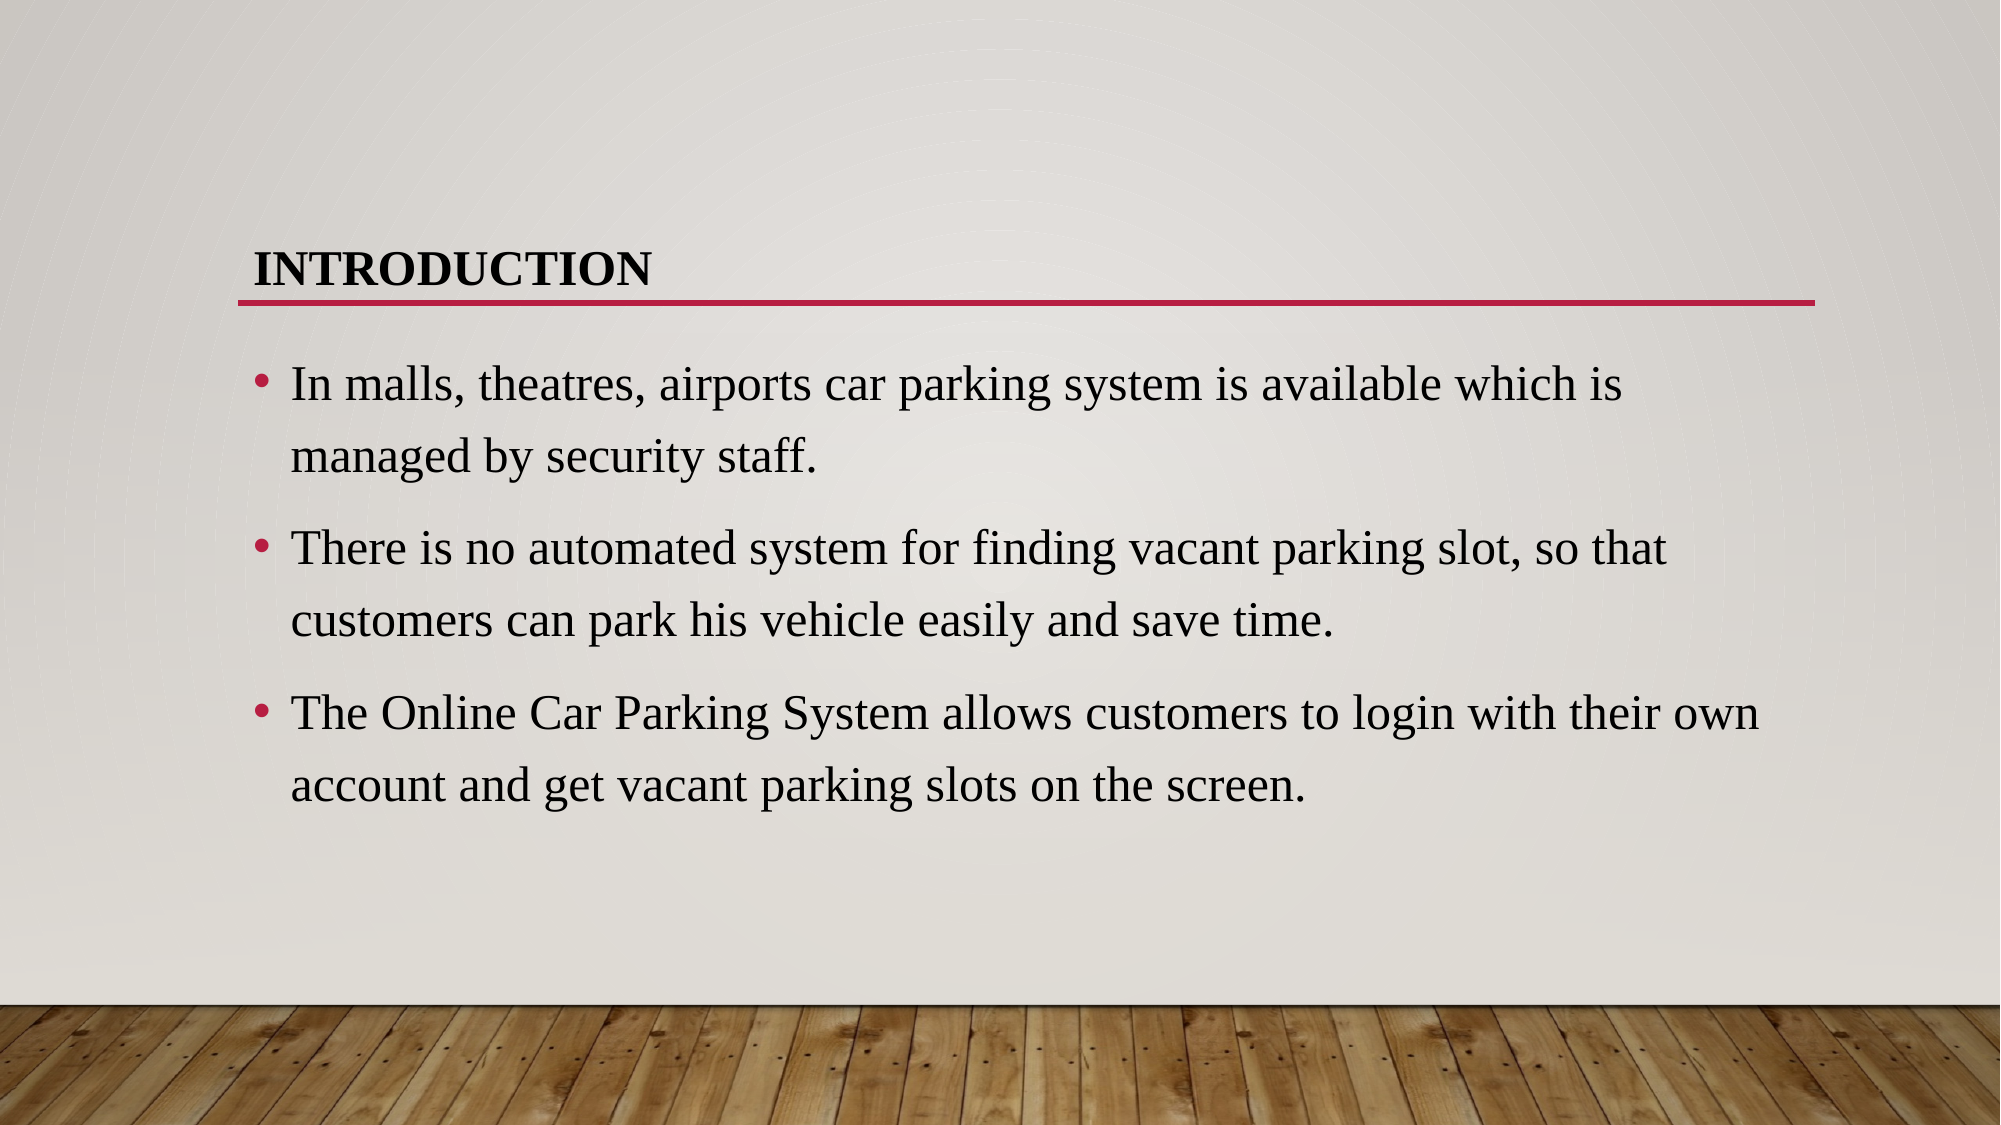

# Introduction
In malls, theatres, airports car parking system is available which is managed by security staff.
There is no automated system for finding vacant parking slot, so that customers can park his vehicle easily and save time.
The Online Car Parking System allows customers to login with their own account and get vacant parking slots on the screen.